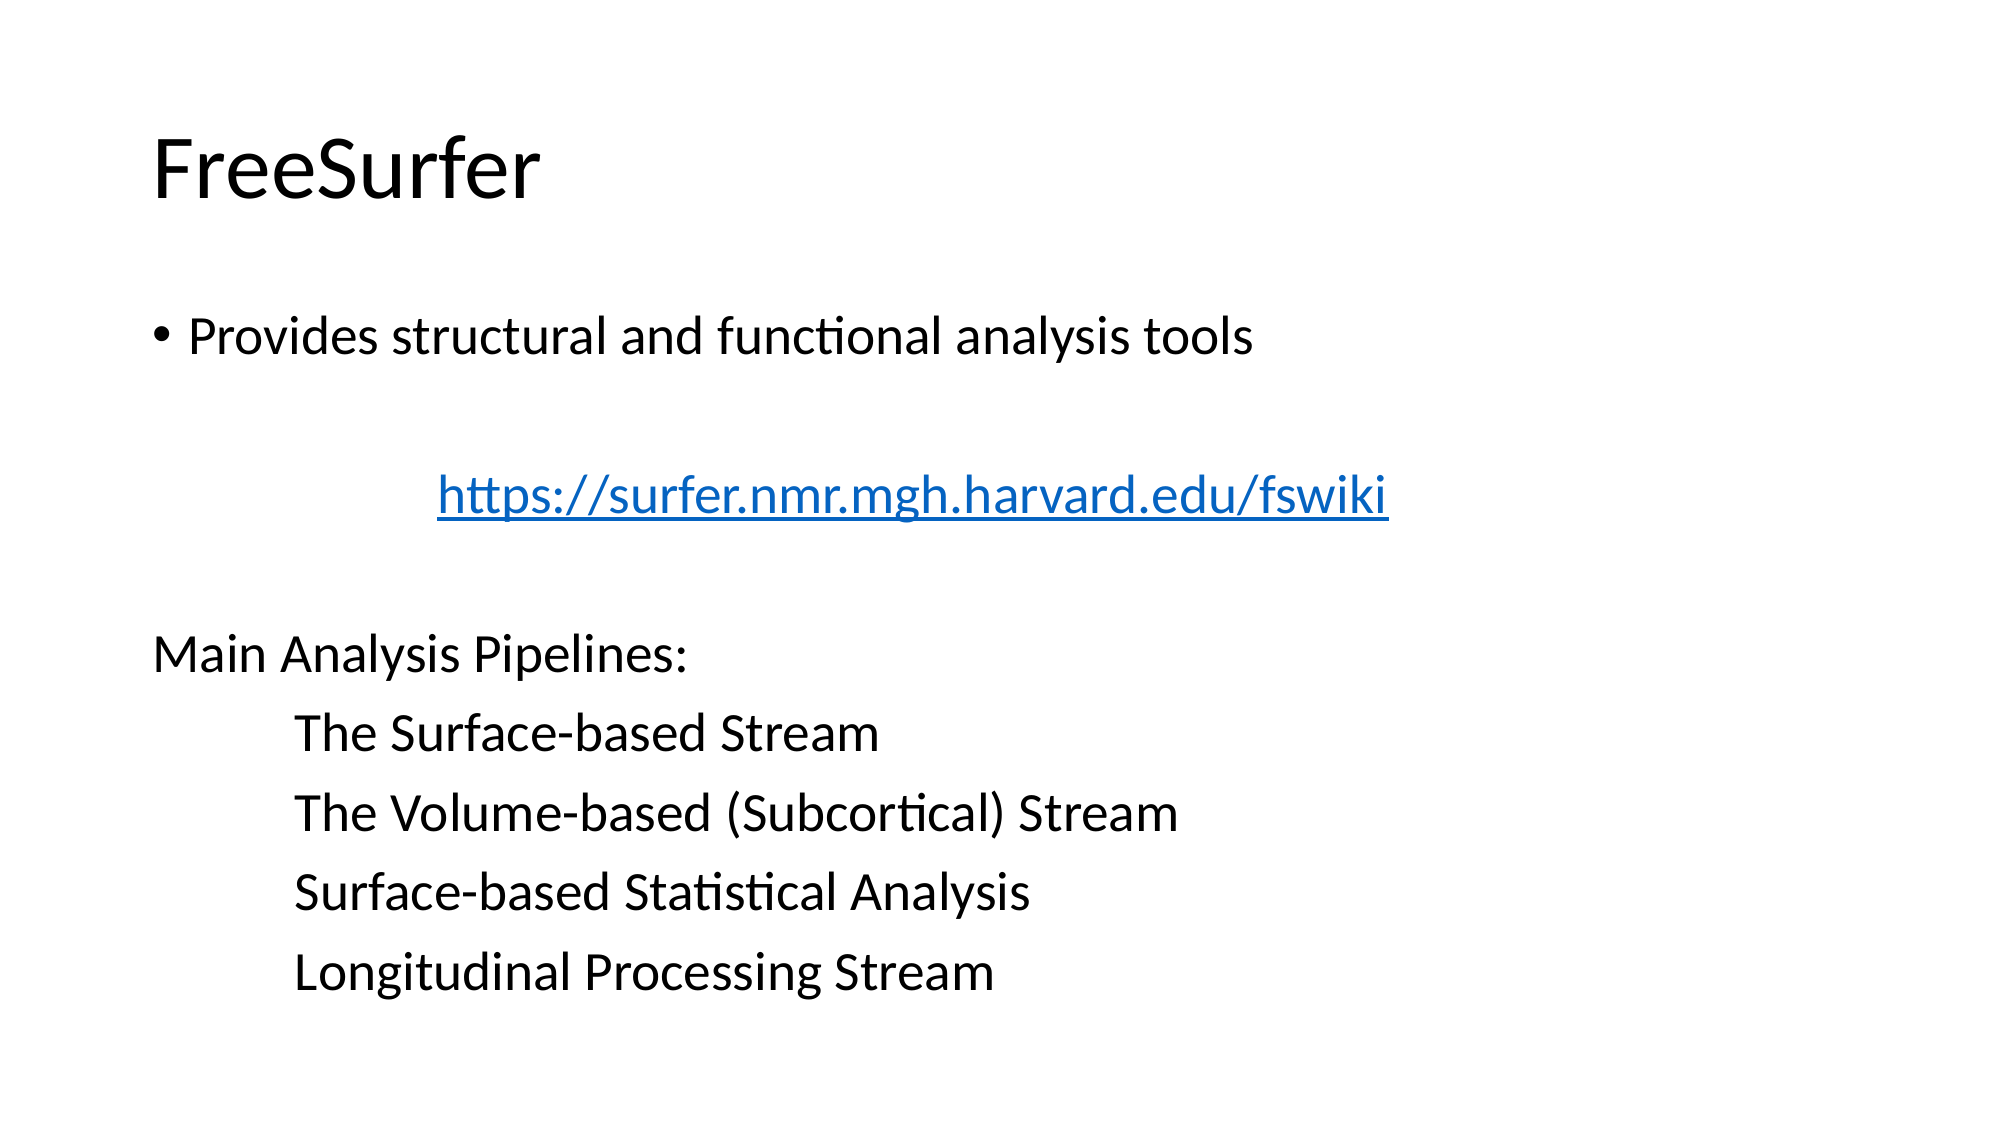

# FreeSurfer
Provides structural and functional analysis tools

		https://surfer.nmr.mgh.harvard.edu/fswiki

Main Analysis Pipelines:
	The Surface-based Stream
	The Volume-based (Subcortical) Stream
	Surface-based Statistical Analysis
	Longitudinal Processing Stream